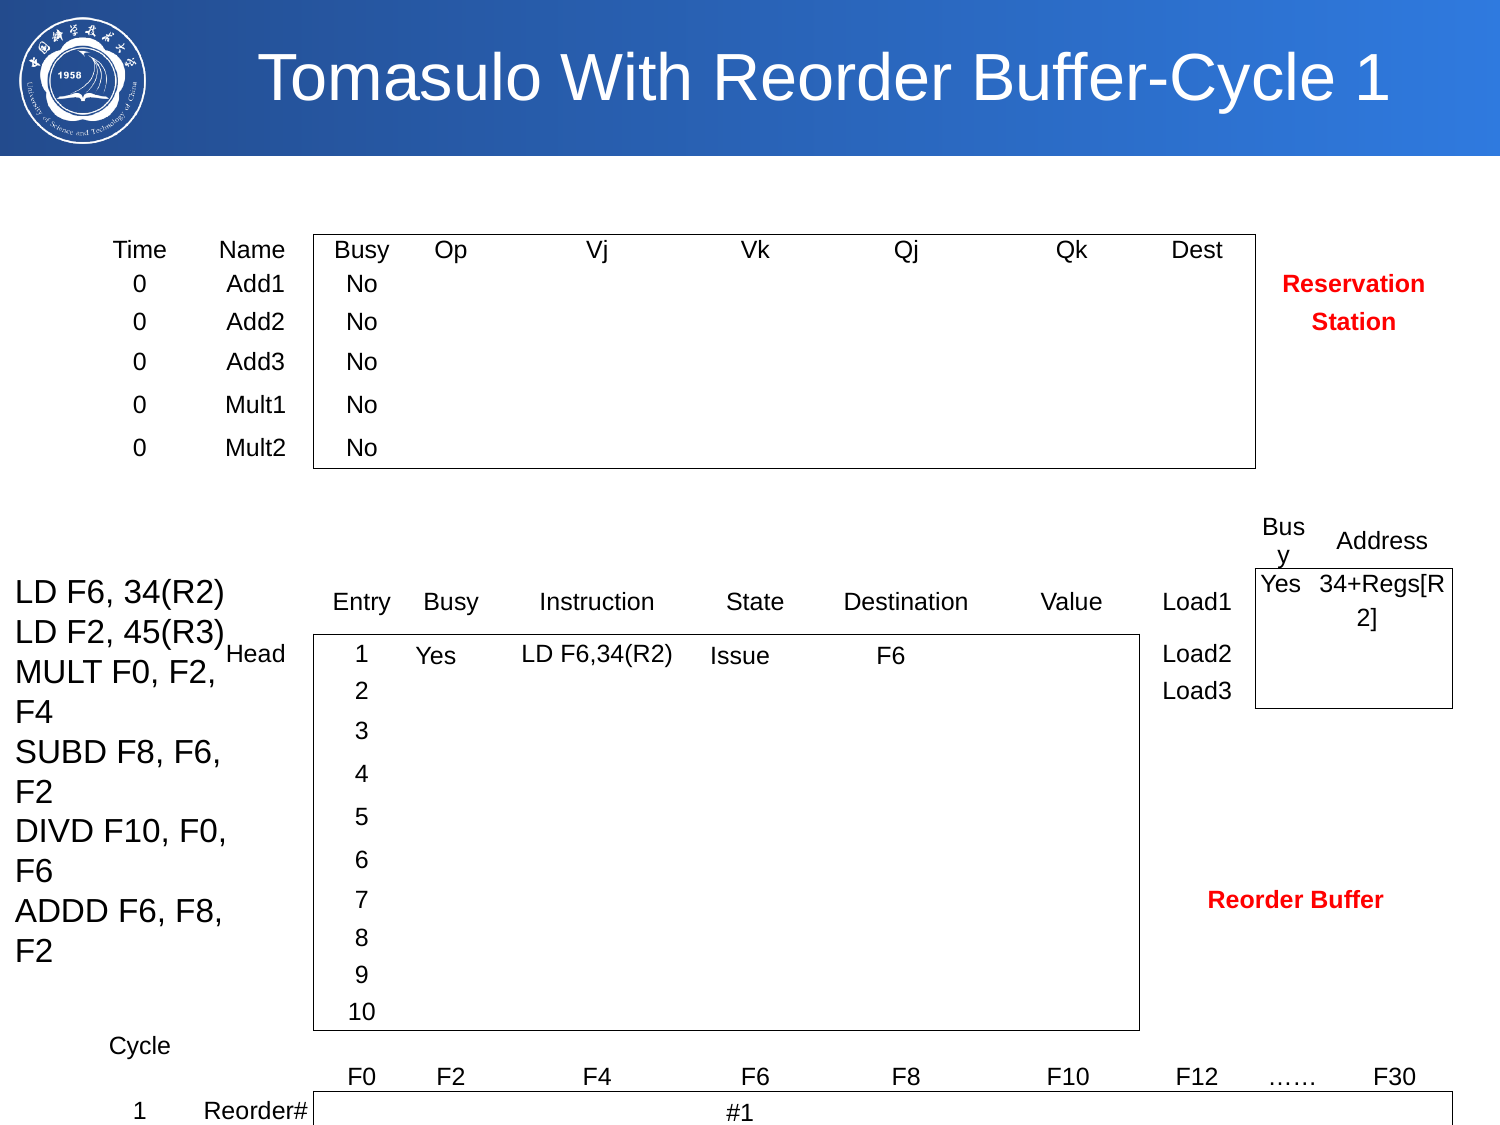

# Tomasulo With Reorder Buffer-Cycle 1
| Time | Name | Busy | Op | Vj | Vk | Qj | Qk | Dest |  |  |  |
| --- | --- | --- | --- | --- | --- | --- | --- | --- | --- | --- | --- |
| 0 | Add1 | No |  |  |  |  |  |  | Reservation |  |  |
| 0 | Add2 | No |  |  |  |  |  |  | Station |  |  |
| 0 | Add3 | No |  |  |  |  |  |  |  |  |  |
| 0 | Mult1 | No |  |  |  |  |  |  |  |  |  |
| 0 | Mult2 | No |  |  |  |  |  |  |  |  |  |
|  |  |  |  |  |  |  |  |  |  |  |  |
|  |  |  |  |  |  |  |  |  | Busy | Address |  |
|  |  | Entry | Busy | Instruction | State | Destination | Value | Load1 | Yes | 34+Regs[R2] |  |
|  | Head | 1 | Yes | LD F6,34(R2) | Issue | F6 |  | Load2 |  |  |  |
|  |  | 2 |  |  |  |  |  | Load3 |  |  |  |
|  |  | 3 |  |  |  |  |  |  |  |  |  |
|  |  | 4 |  |  |  |  |  |  |  |  |  |
|  |  | 5 |  |  |  |  |  |  |  |  |  |
|  |  | 6 |  |  |  |  |  |  |  |  |  |
|  |  | 7 |  |  |  |  |  | Reorder Buffer |  |  |  |
|  |  | 8 |  |  |  |  |  |  |  |  |  |
|  |  | 9 |  |  |  |  |  |  |  |  |  |
|  |  | 10 |  |  |  |  |  |  |  |  |  |
| Cycle |  |  |  |  |  |  |  |  |  |  |  |
|  |  | F0 | F2 | F4 | F6 | F8 | F10 | F12 | …… |  | F30 |
| 1 | Reorder# |  |  |  | #1 |  |  |  |  |  |  |
|  | Busy | No | No | No | Yes | No | No | No |  |  | No |
LD F6, 34(R2)
LD F2, 45(R3)
MULT F0, F2, F4
SUBD F8, F6, F2
DIVD F10, F0, F6
ADDD F6, F8, F2